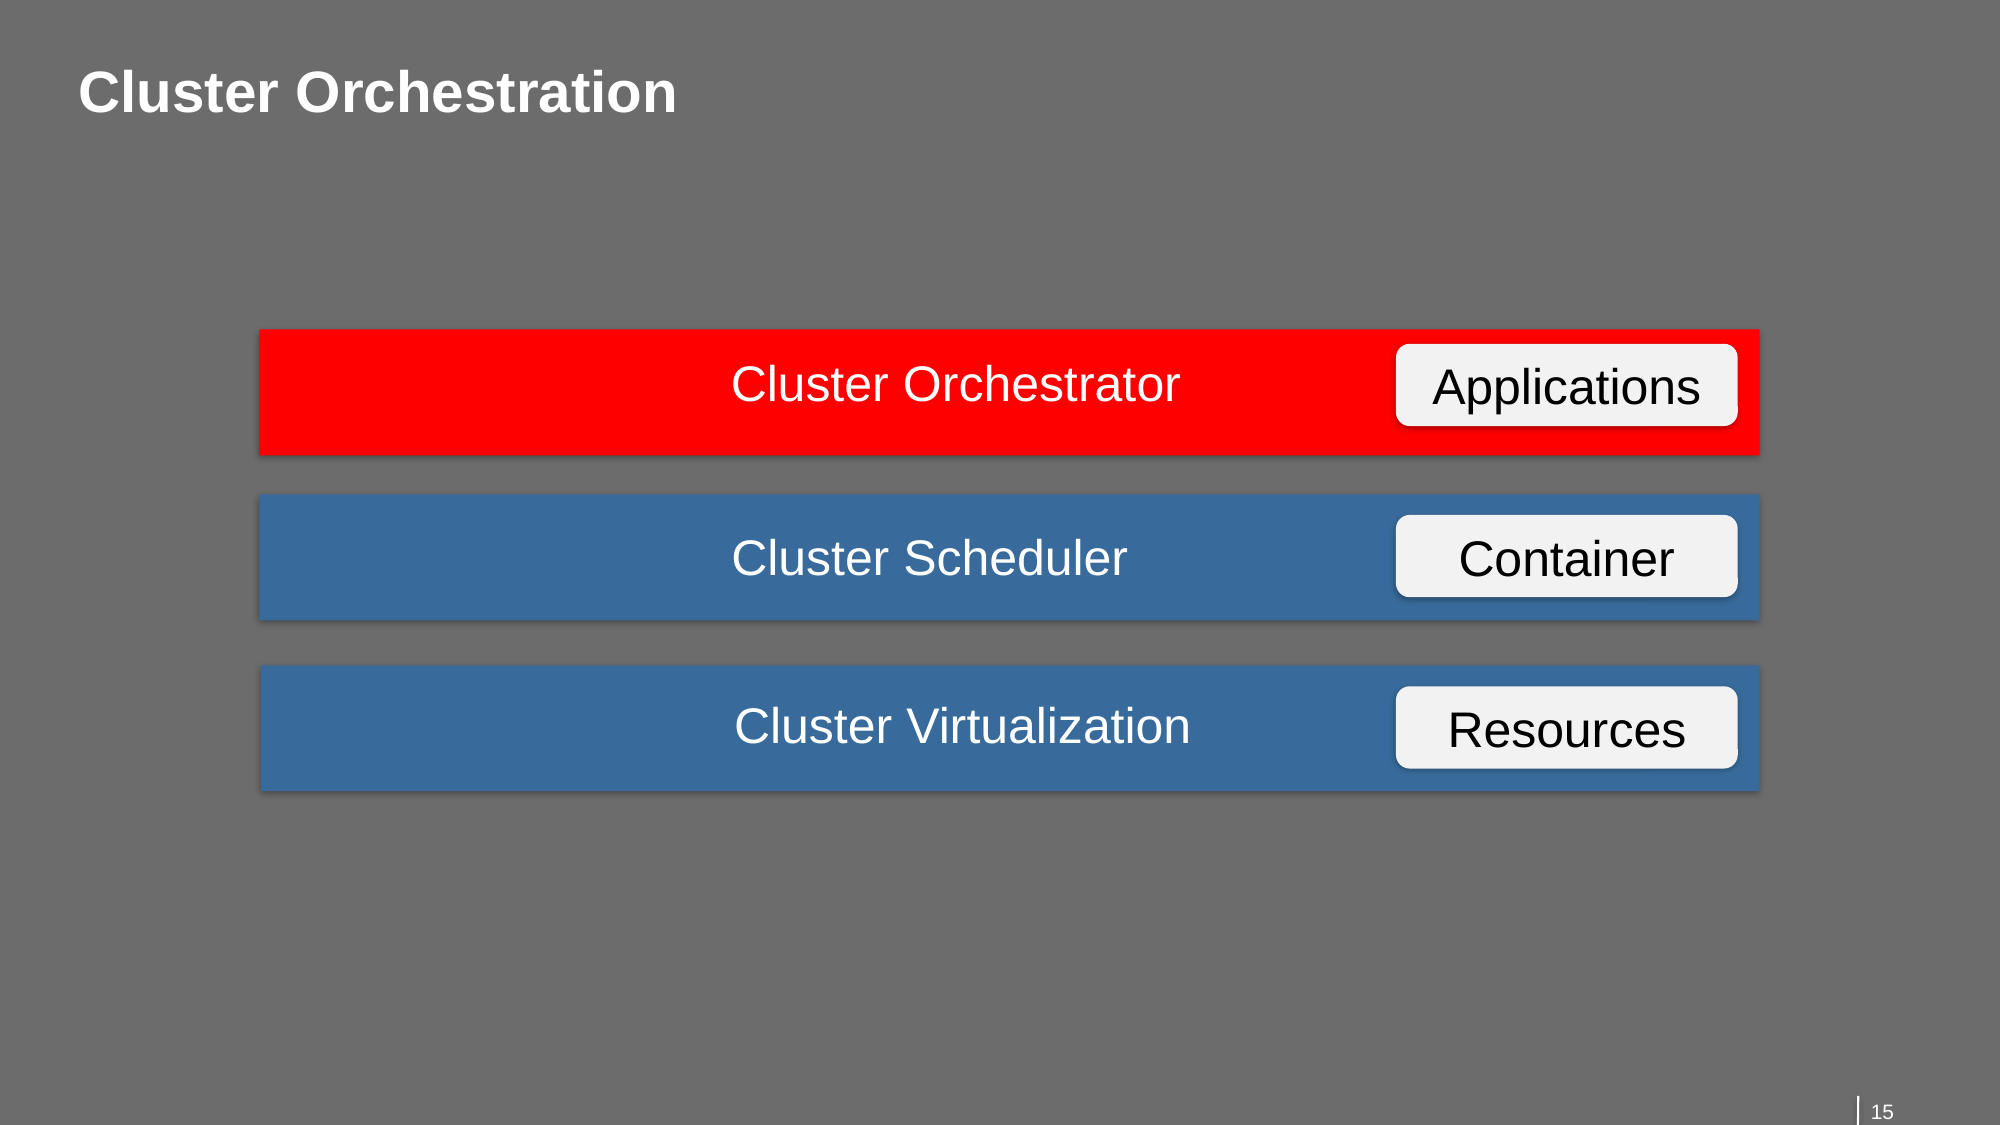

# Cluster Orchestration

Cluster Orchestrator
Applications

Container
Cluster Scheduler

Cluster Virtualization
Resources
15